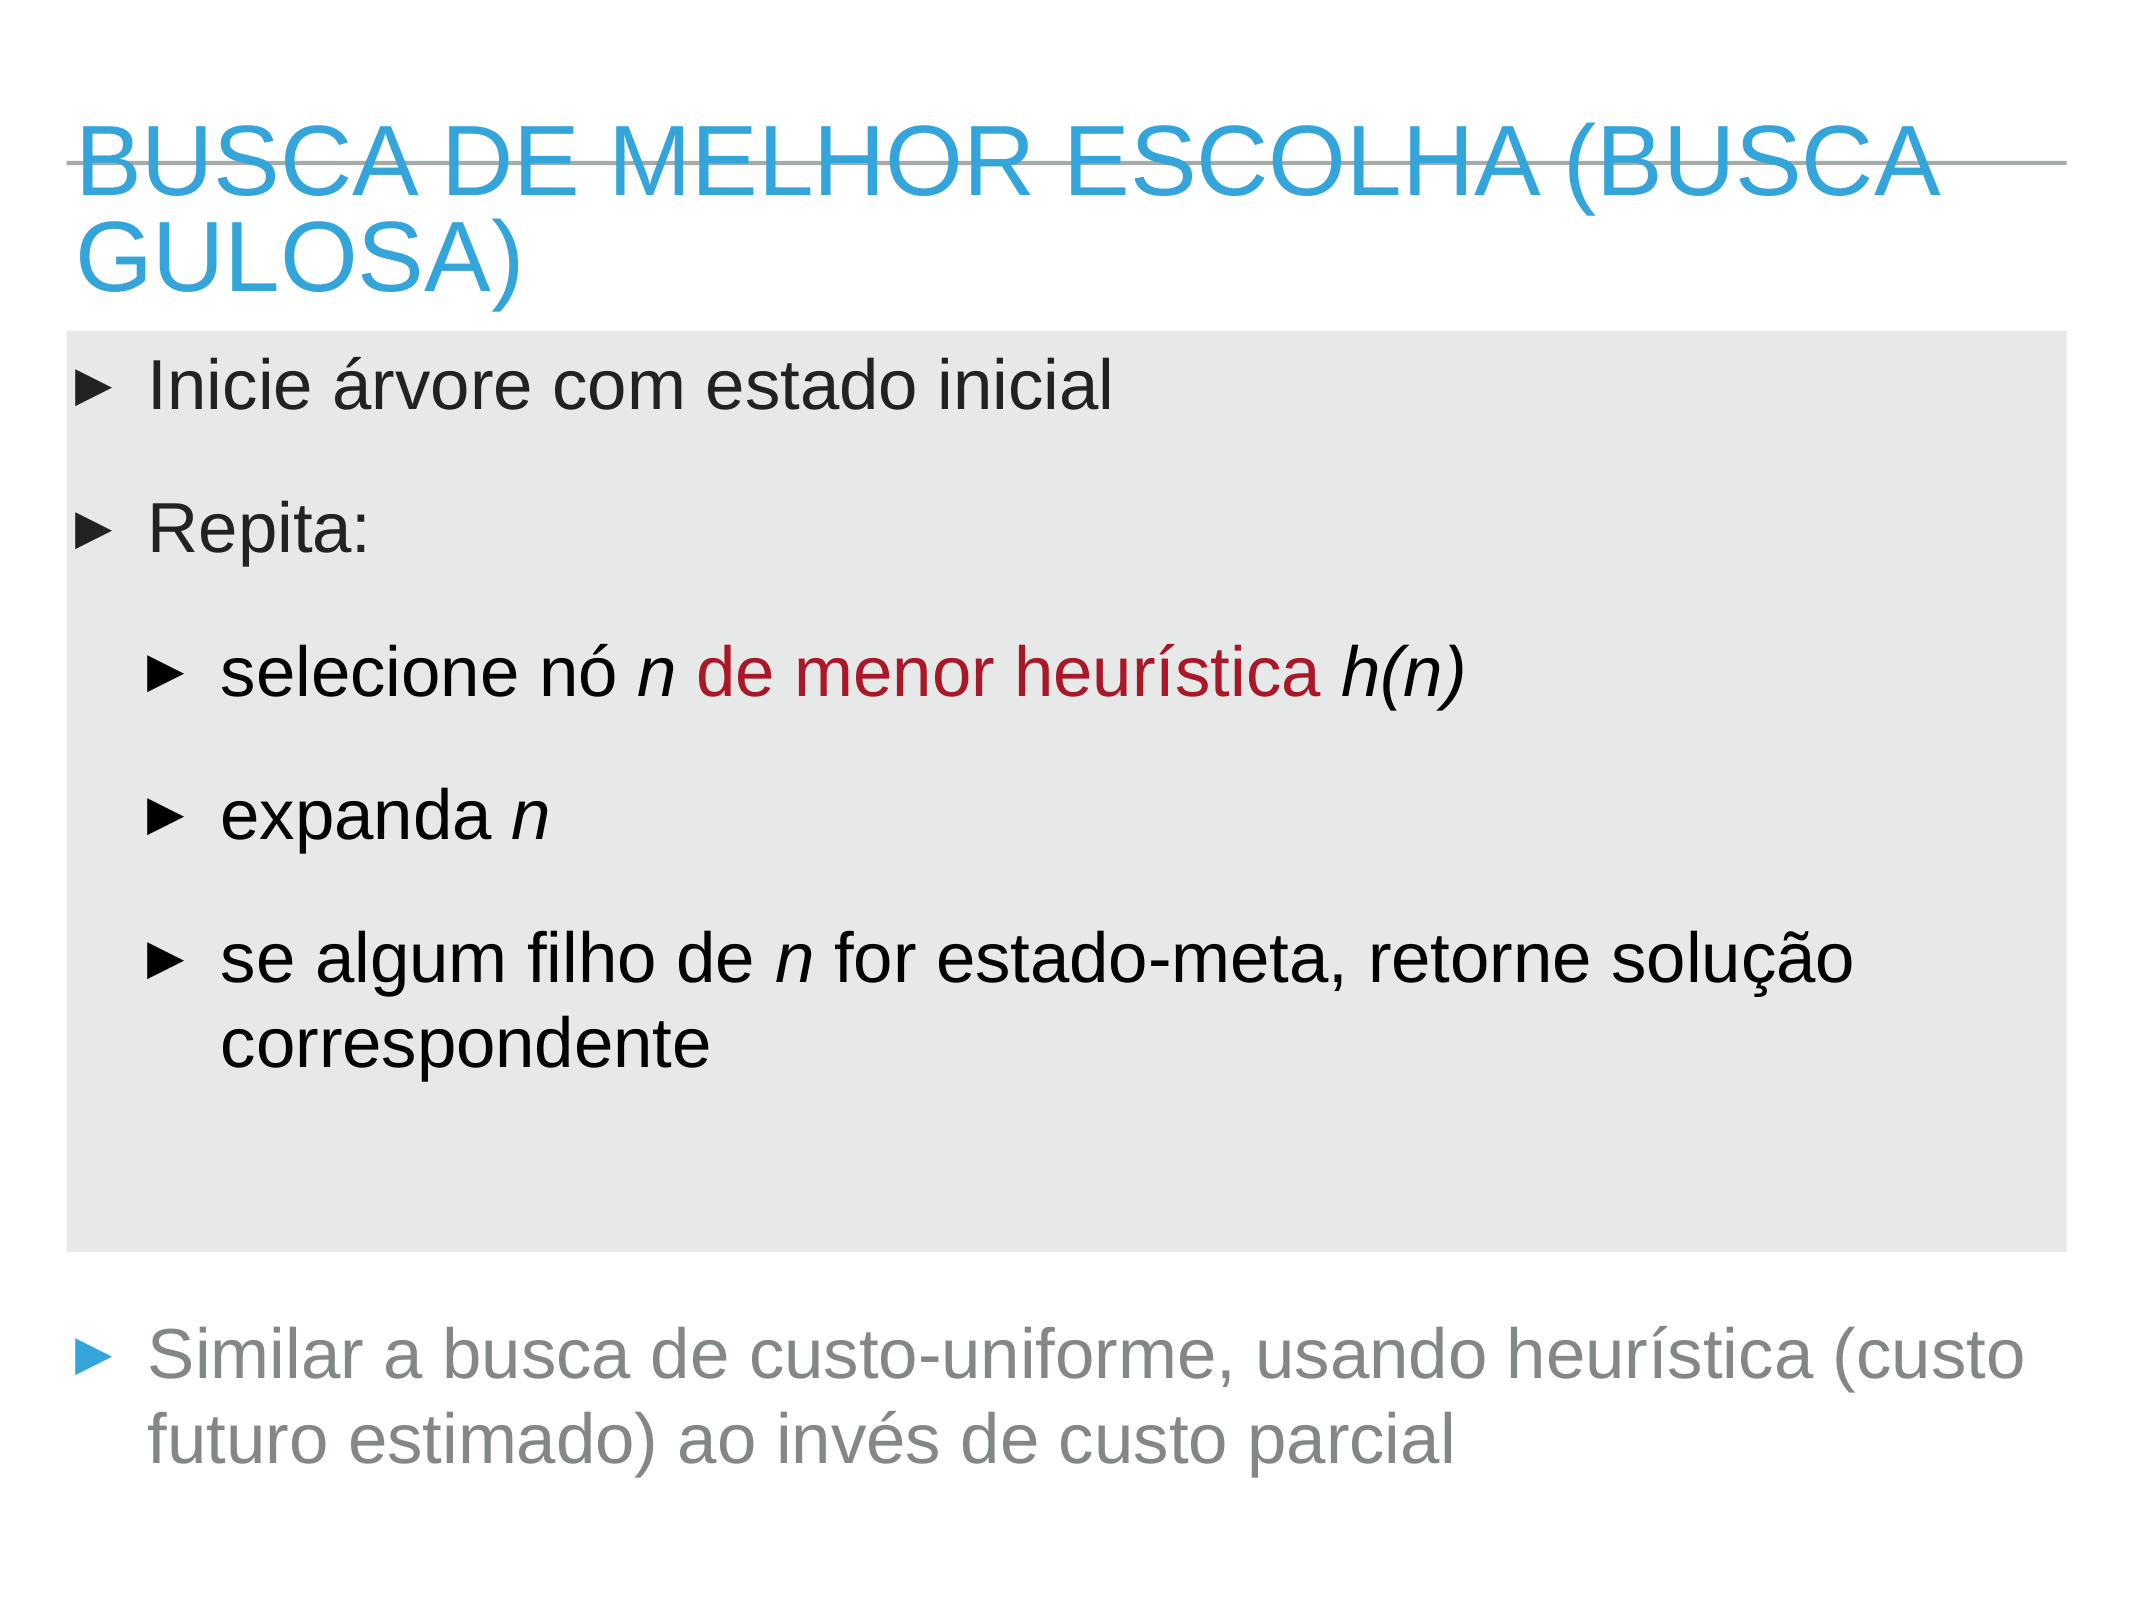

busca de melhor escolha (busca gulosa)
Inicie árvore com estado inicial
Repita:
selecione nó n de menor heurística h(n)
expanda n
se algum filho de n for estado-meta, retorne solução correspondente
Similar a busca de custo-uniforme, usando heurística (custo futuro estimado) ao invés de custo parcial